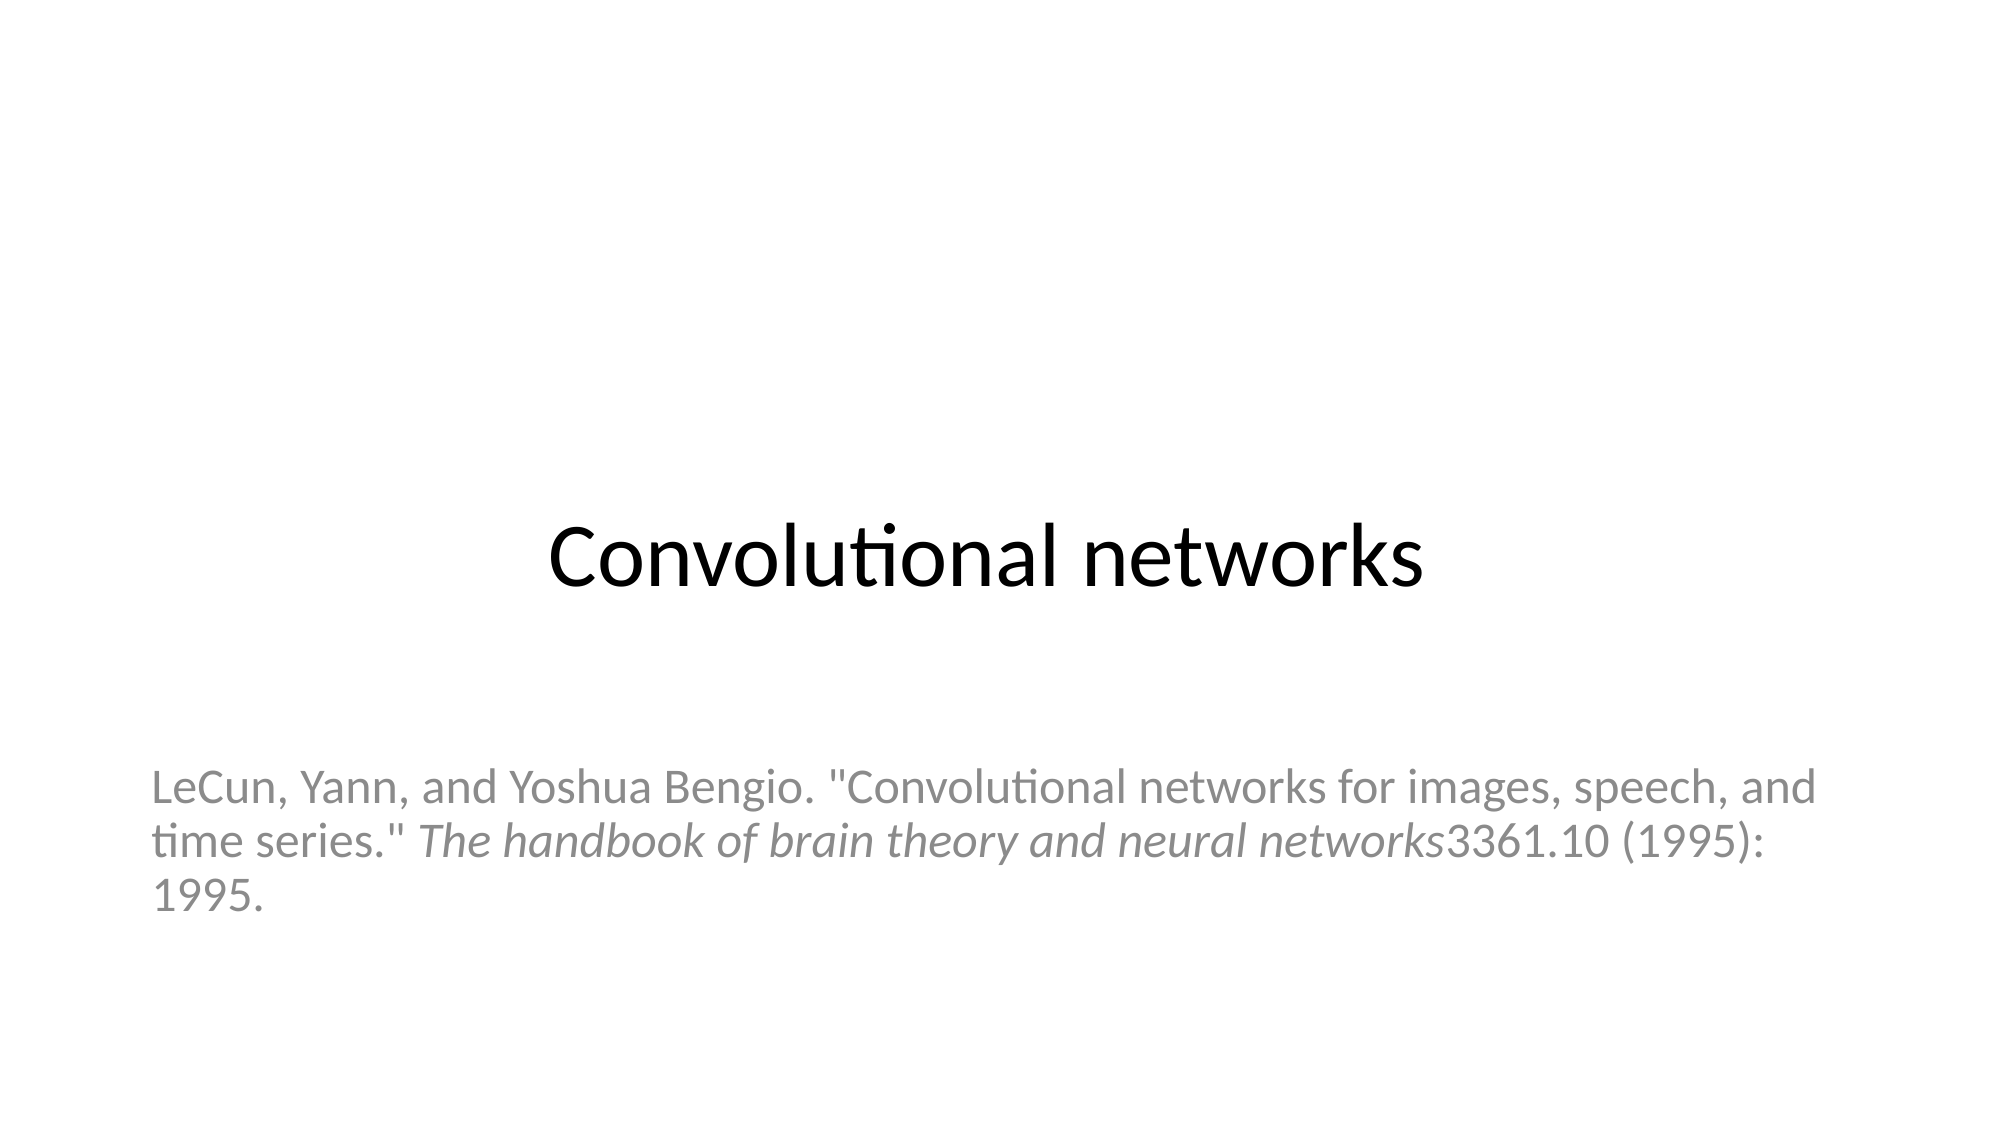

# Convolutional networks
LeCun, Yann, and Yoshua Bengio. "Convolutional networks for images, speech, and time series." The handbook of brain theory and neural networks3361.10 (1995): 1995.